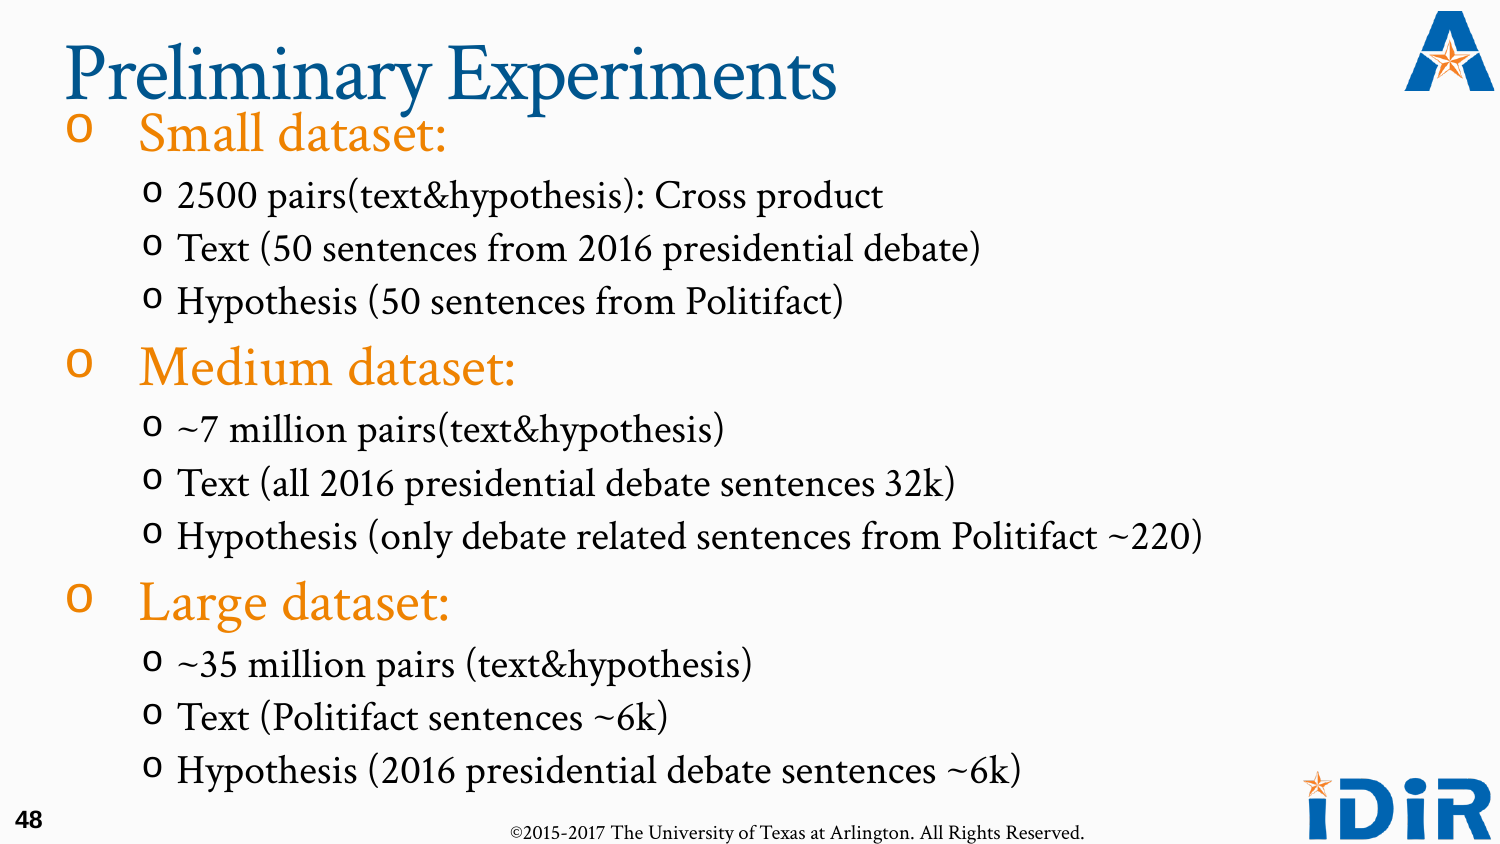

# Preliminary Experiments
Small dataset:
2500 pairs(text&hypothesis): Cross product
Text (50 sentences from 2016 presidential debate)
Hypothesis (50 sentences from Politifact)
Medium dataset:
~7 million pairs(text&hypothesis)
Text (all 2016 presidential debate sentences 32k)
Hypothesis (only debate related sentences from Politifact ~220)
Large dataset:
~35 million pairs (text&hypothesis)
Text (Politifact sentences ~6k)
Hypothesis (2016 presidential debate sentences ~6k)
48